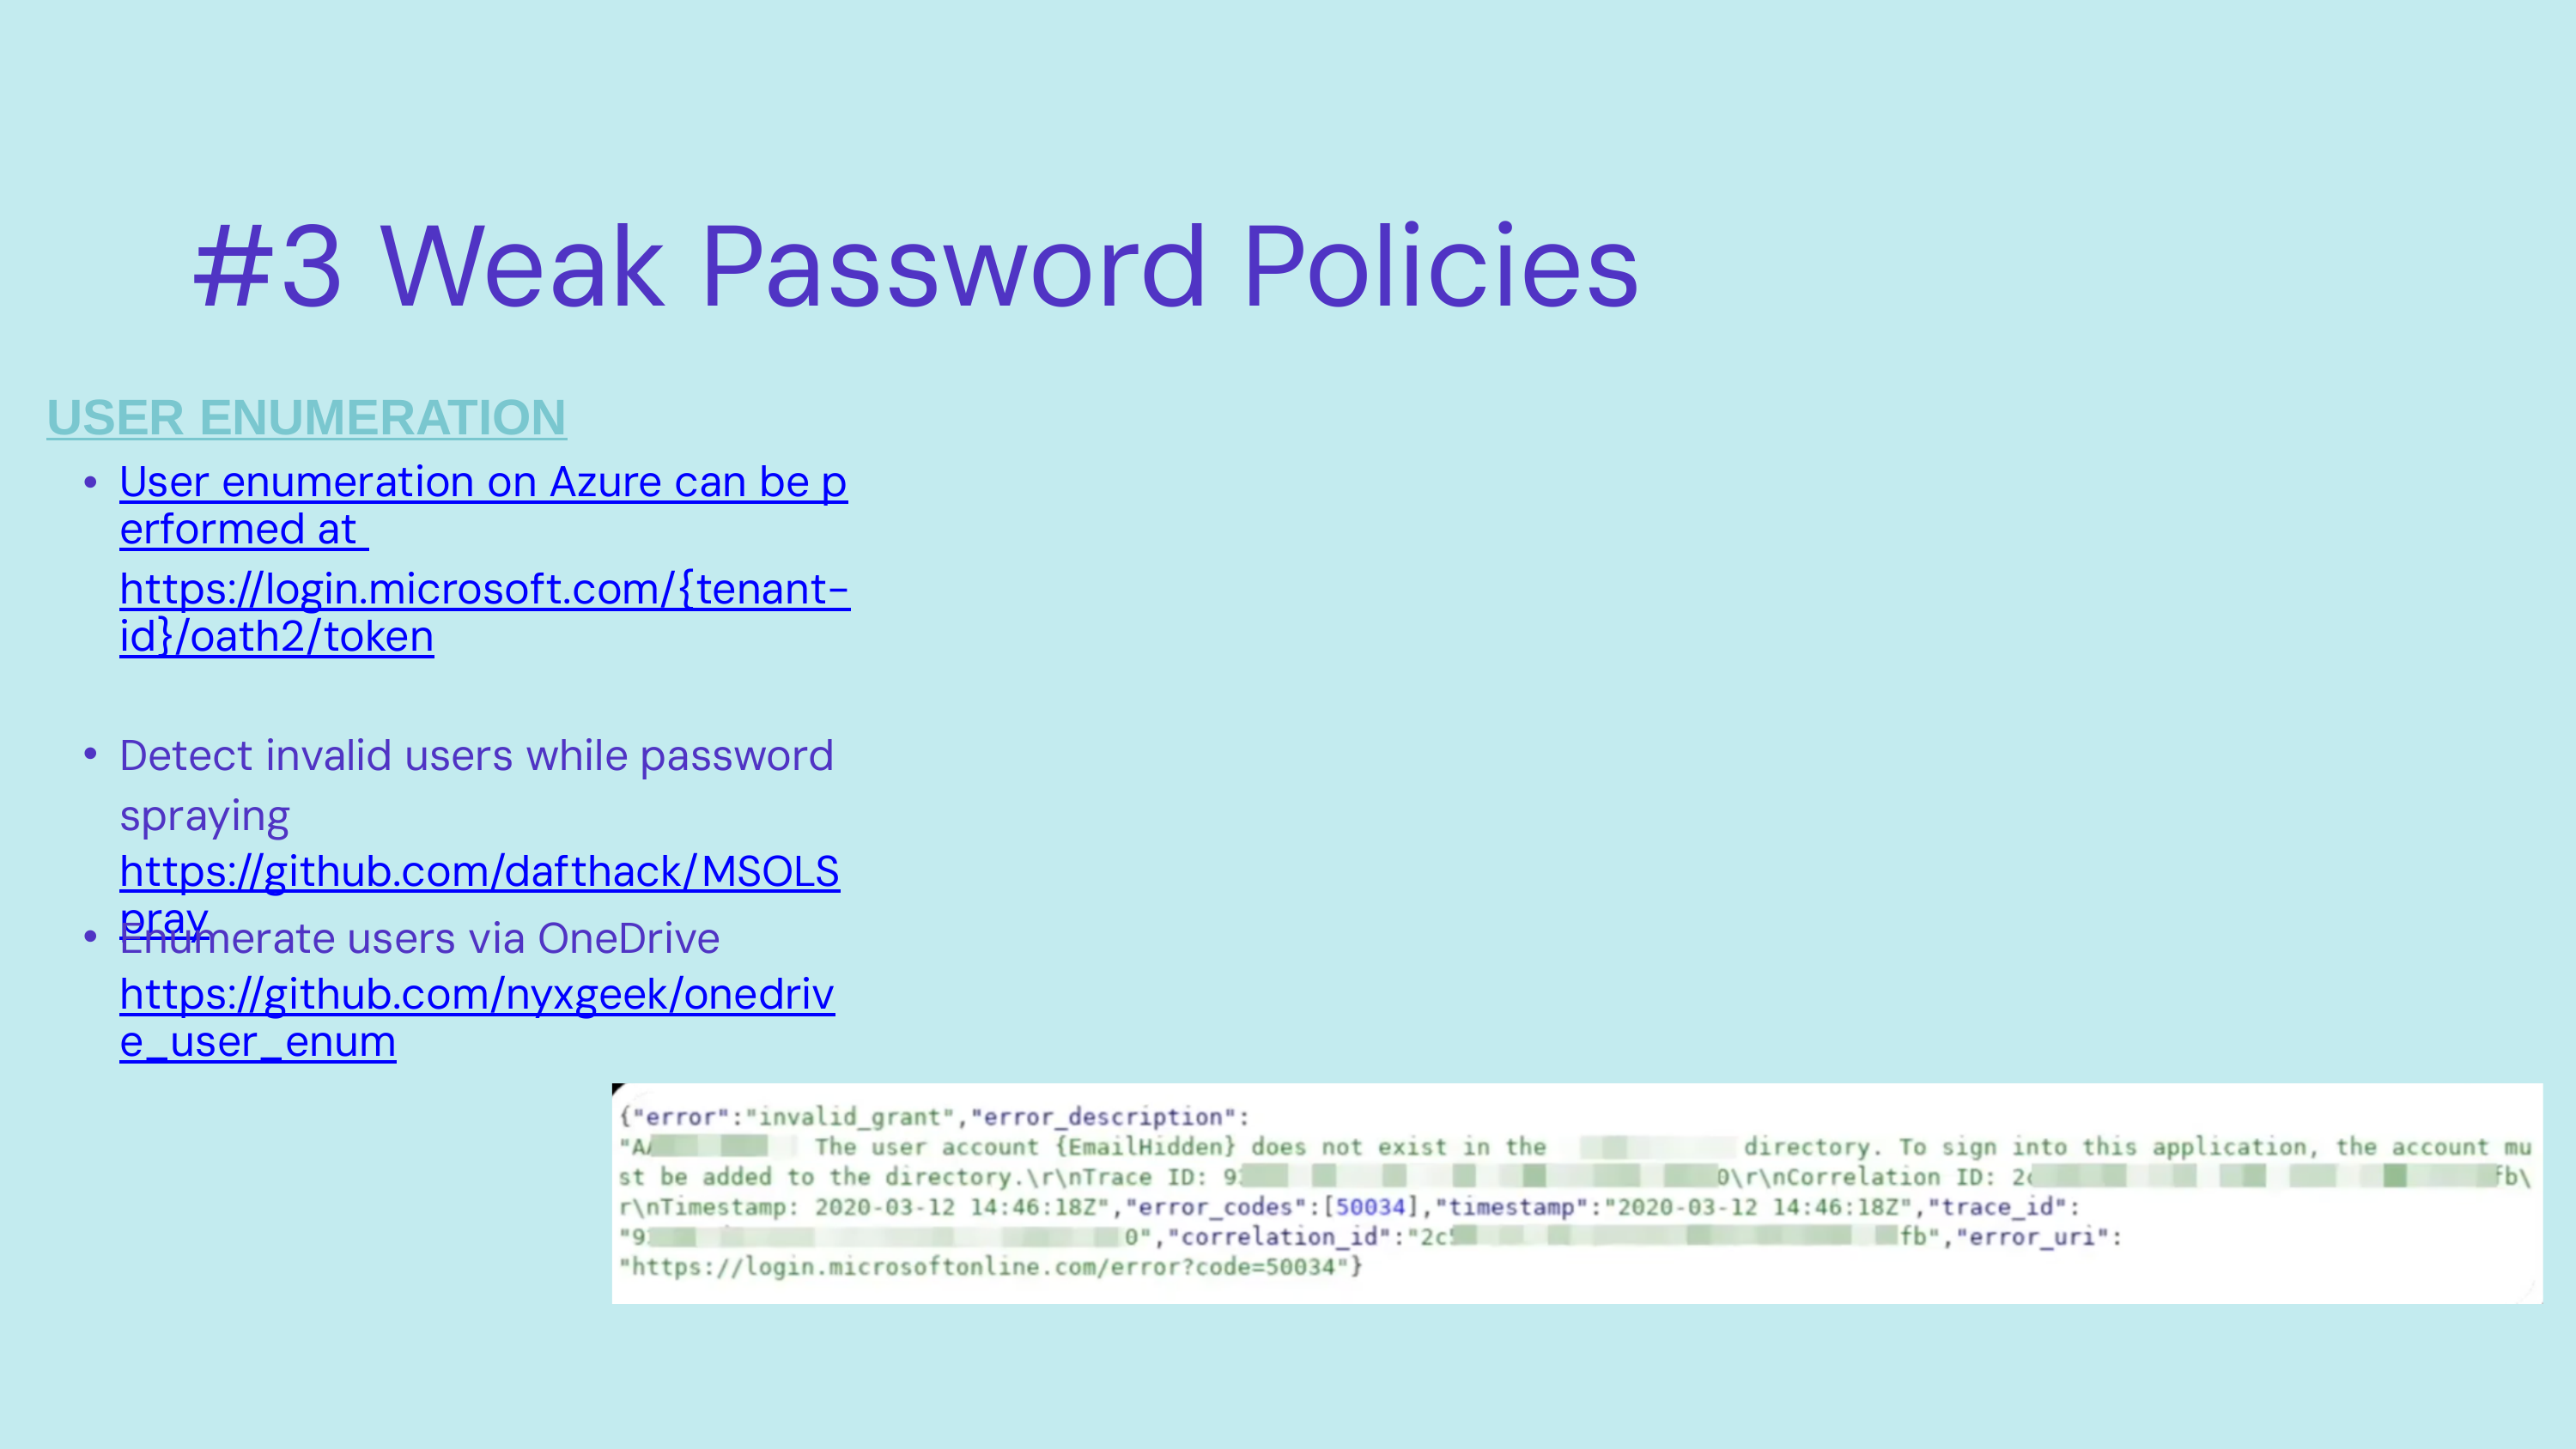

#3 Weak Password Policies
USER ENUMERATION
User enumeration on Azure can be performed at https://login.microsoft.com/{tenant-id}/oath2/token
Detect invalid users while password spraying https://github.com/dafthack/MSOLSpray
Enumerate users via OneDrive https://github.com/nyxgeek/onedrive_user_enum